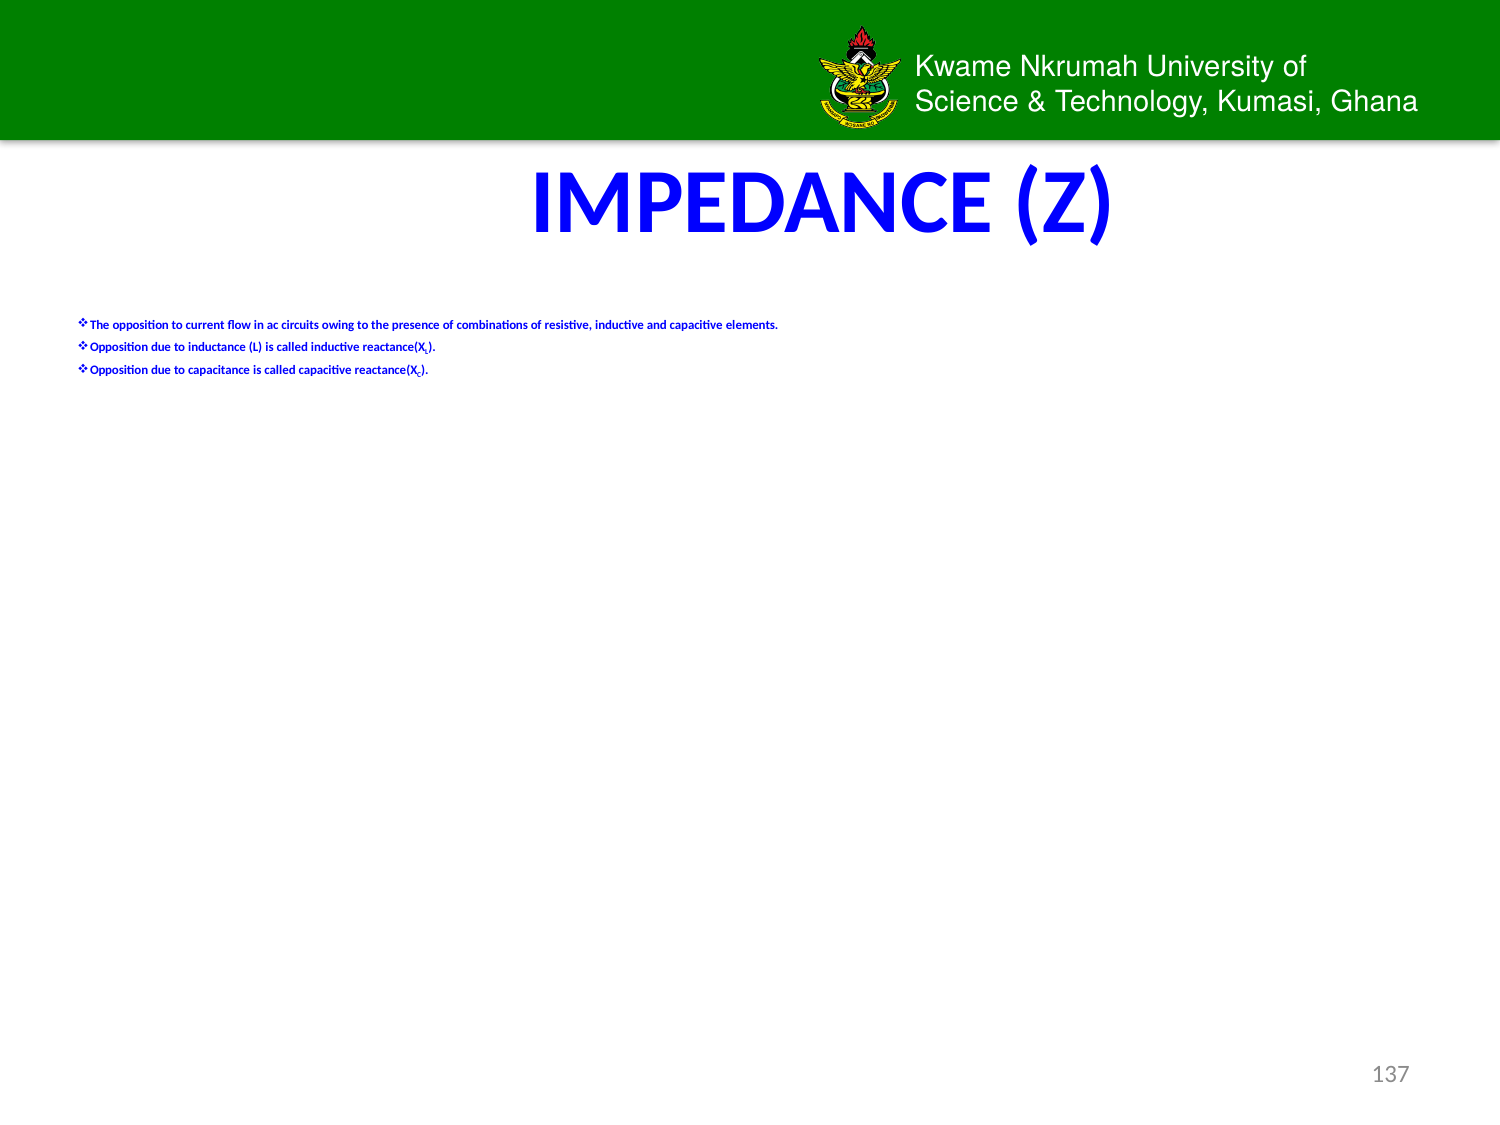

# IMPEDANCE (Z)

The opposition to current flow in ac circuits owing to the presence of combinations of resistive, inductive and capacitive elements.
Opposition due to inductance (L) is called inductive reactance(XL).
Opposition due to capacitance is called capacitive reactance(XC).

137